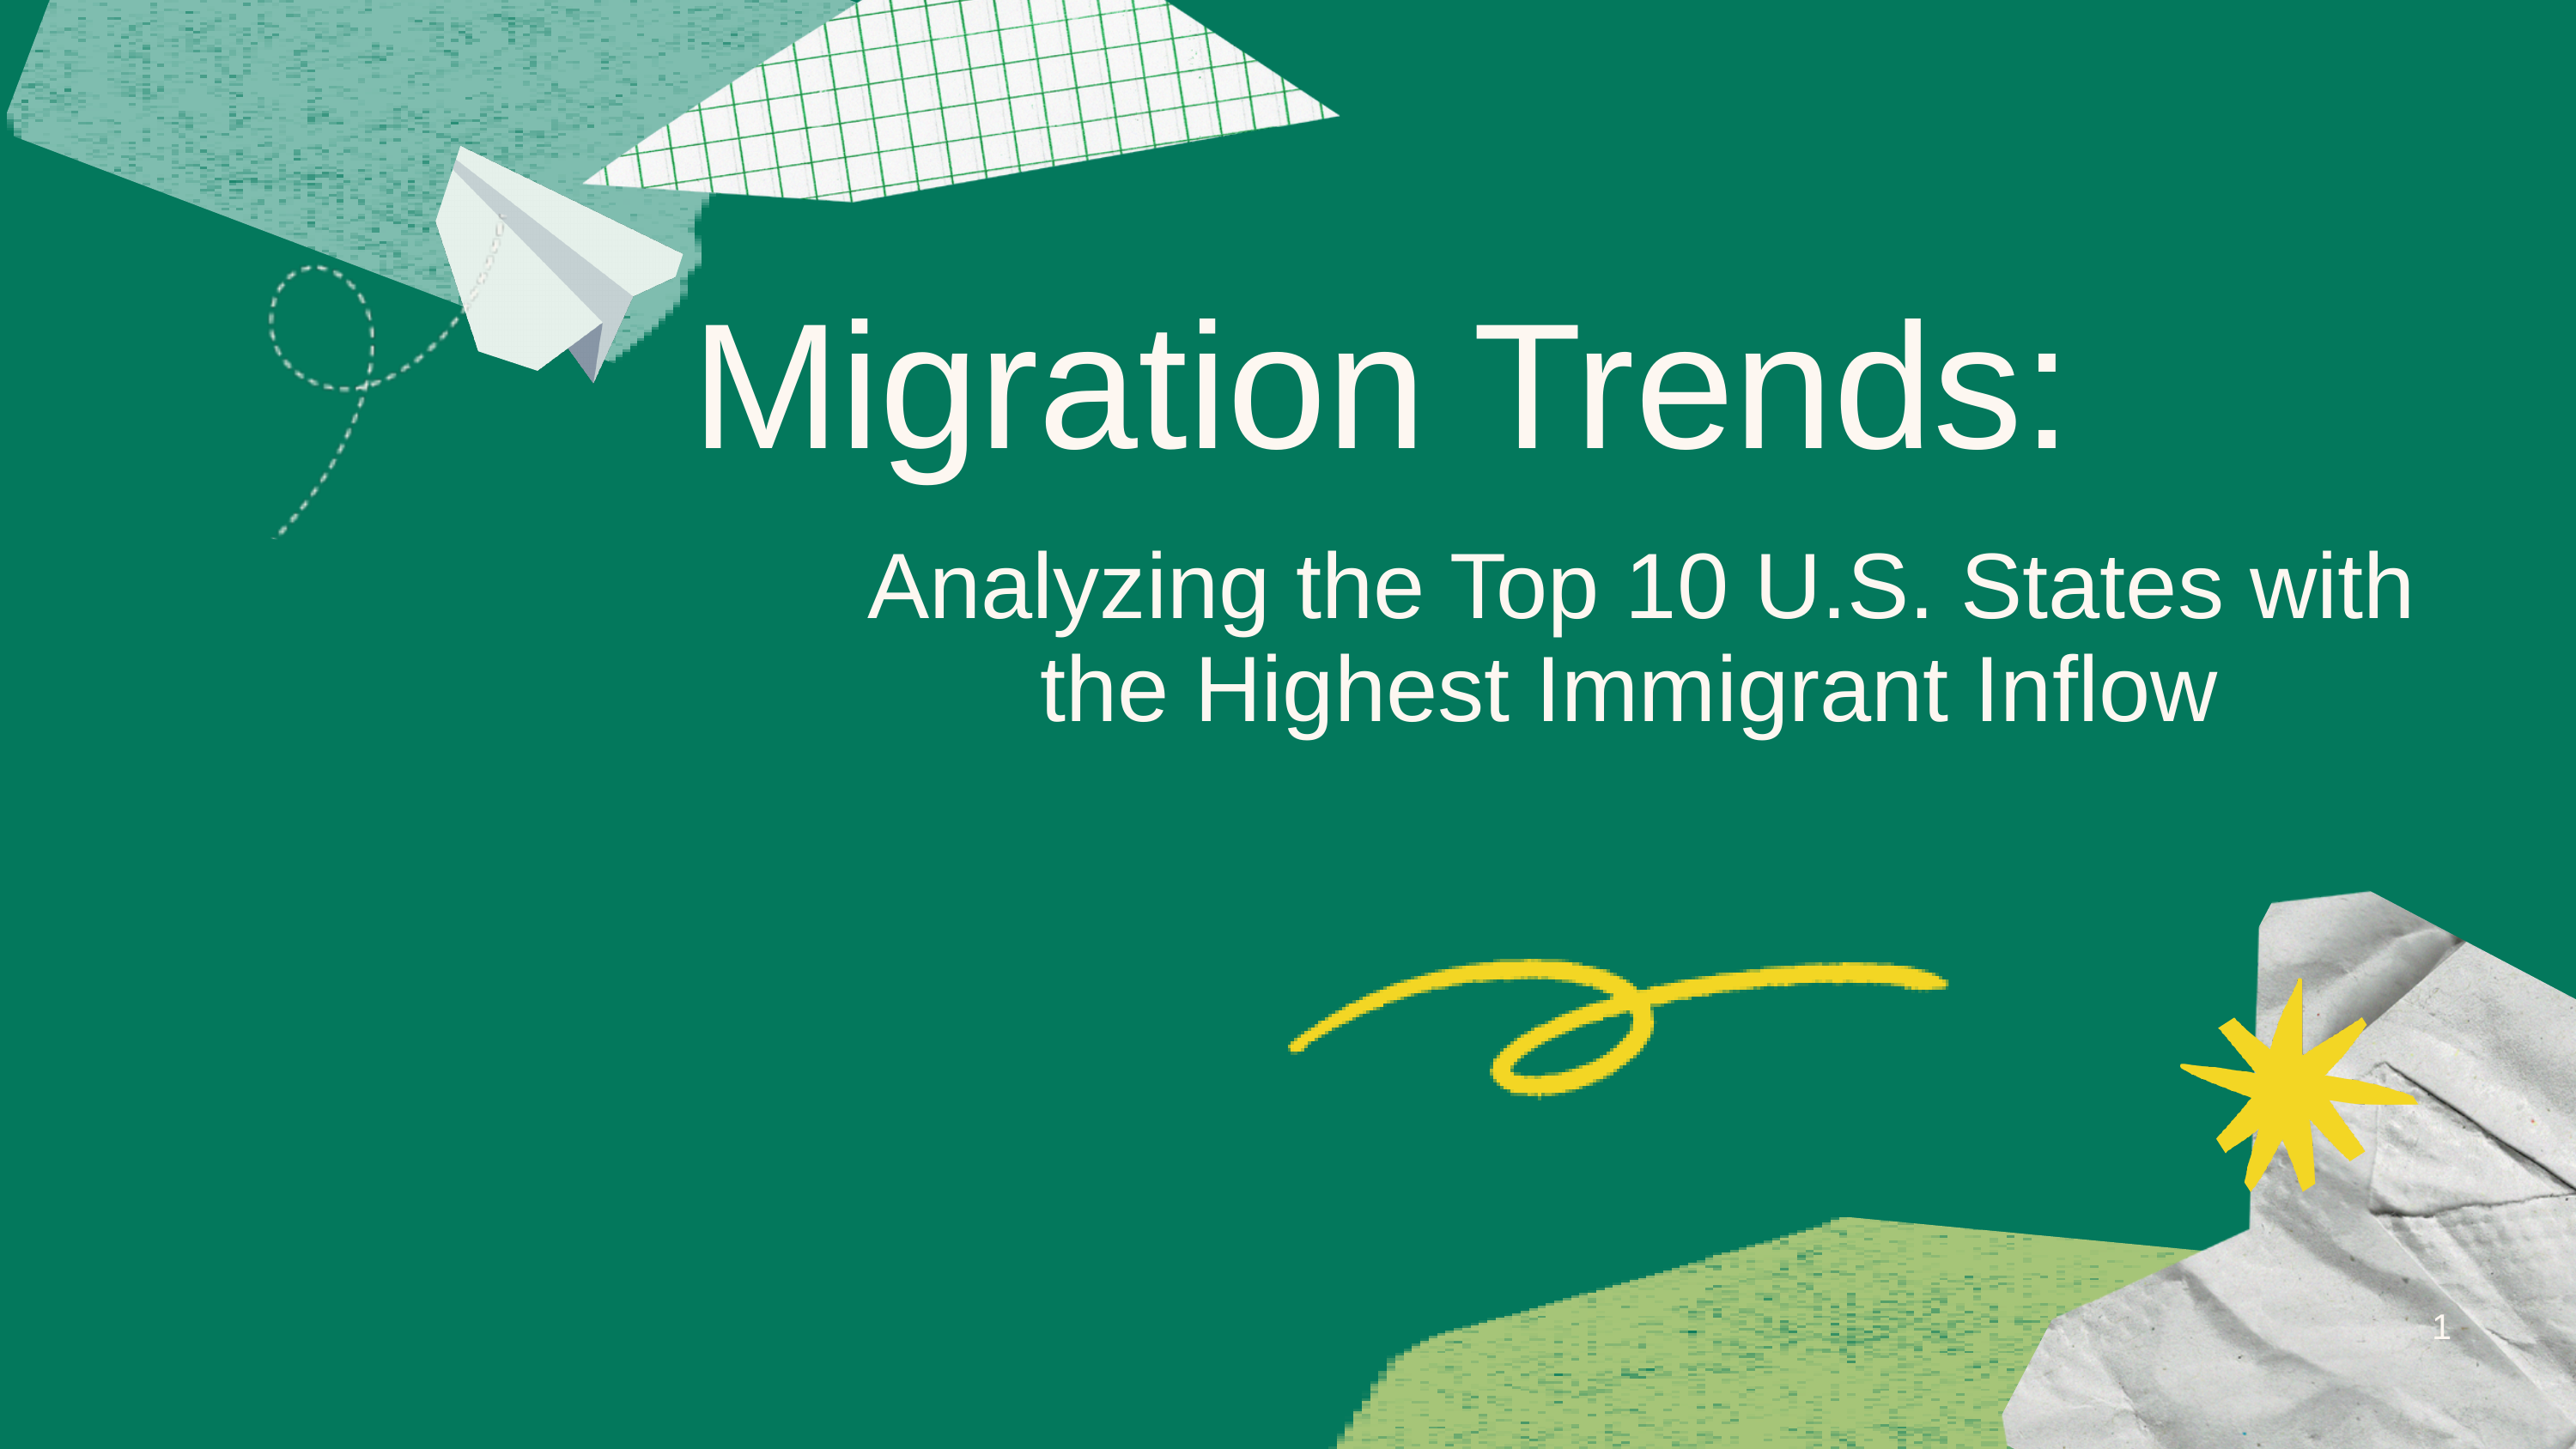

Migration Trends:
Analyzing the Top 10 U.S. States with the Highest Immigrant Inflow

1